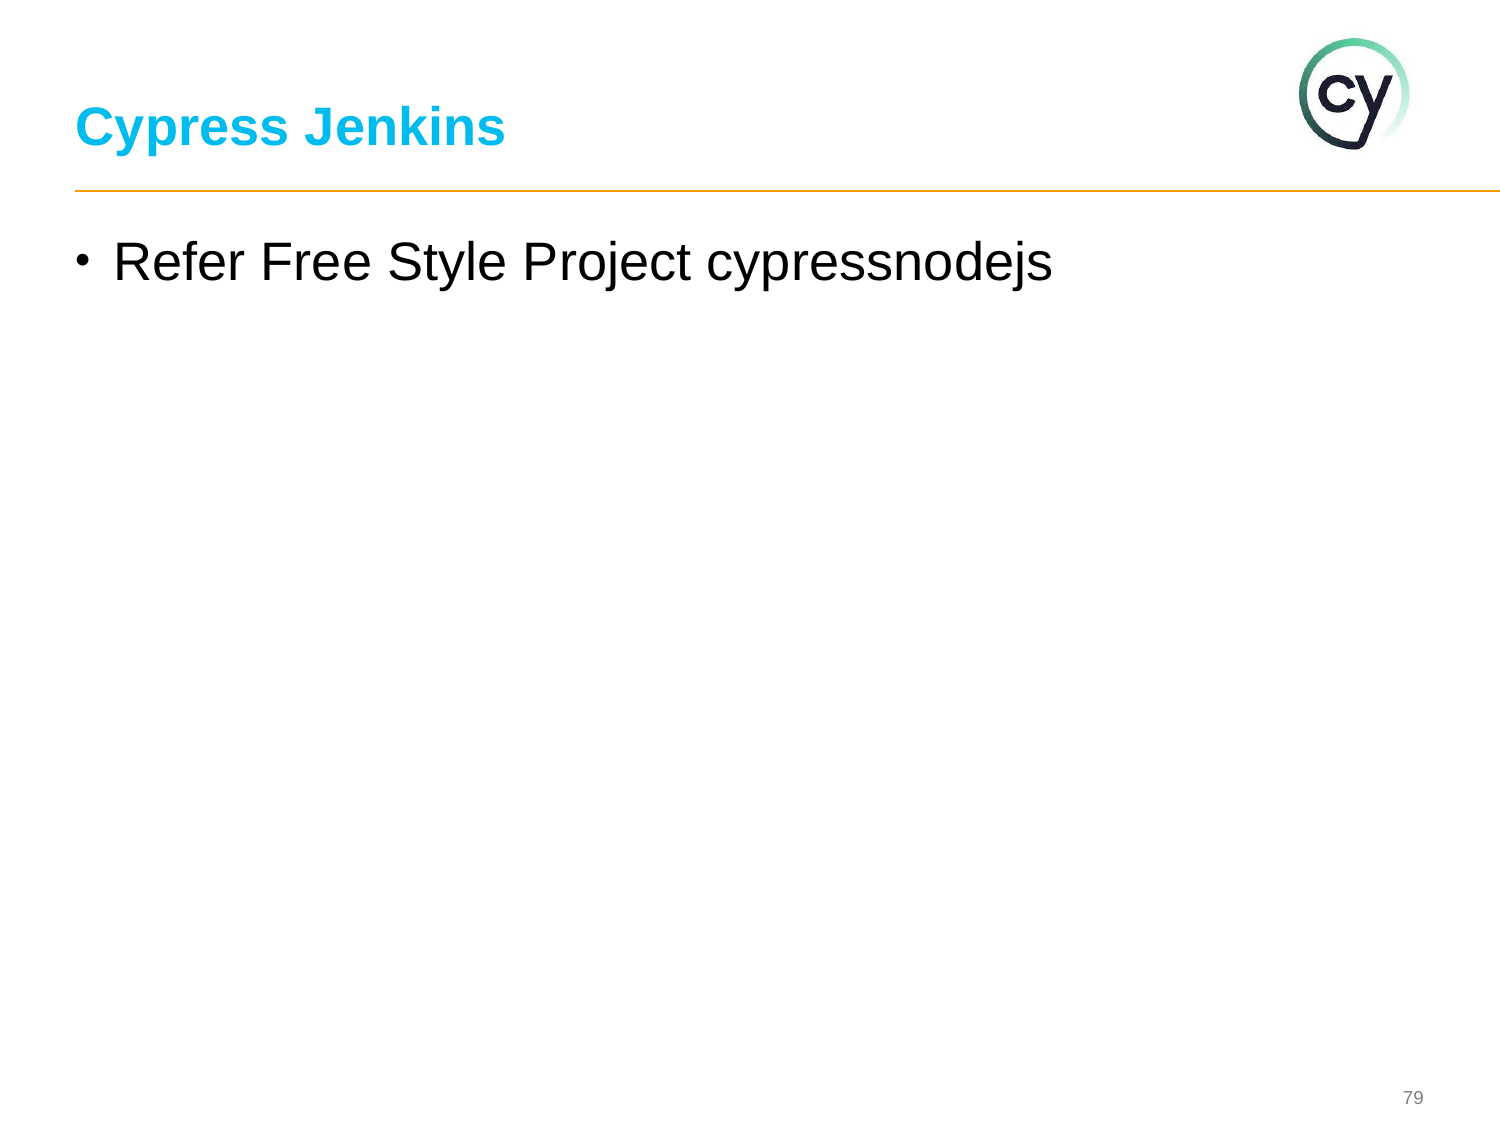

# Cypress Jenkins
Refer Free Style Project cypressnodejs